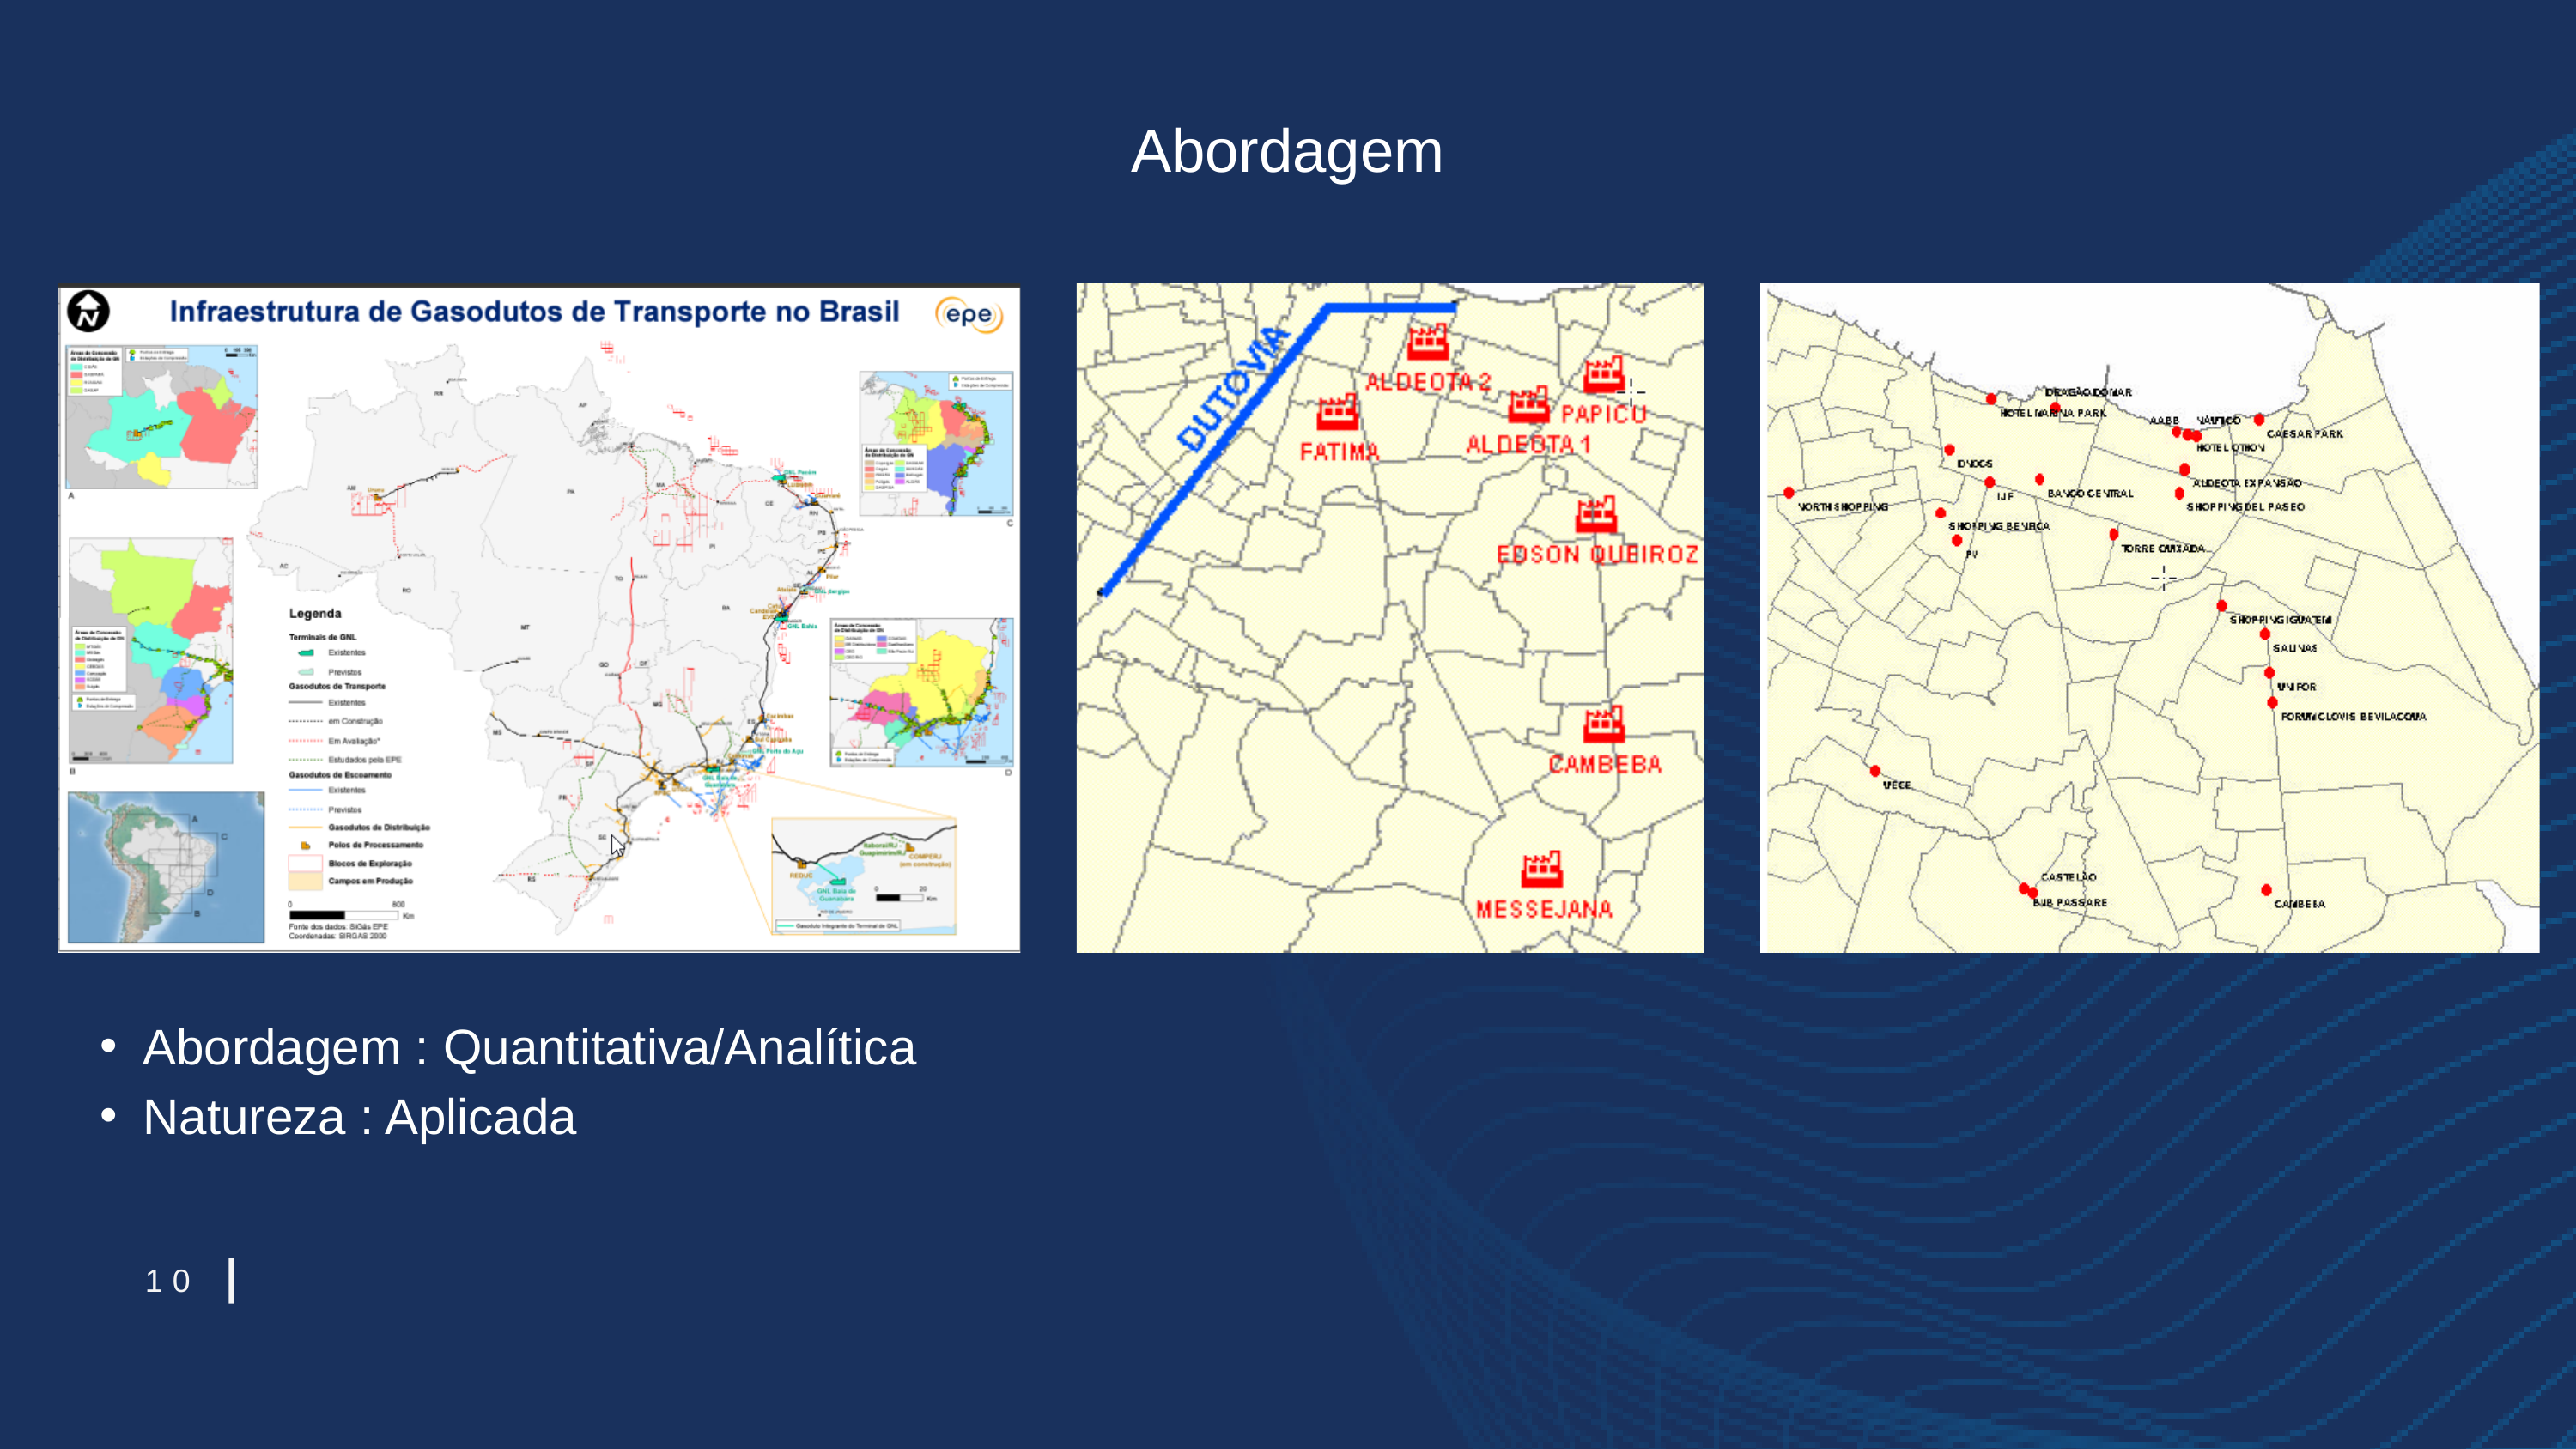

Abordagem

Abordagem : Quantitativa/Analítica
Natureza : Aplicada

10